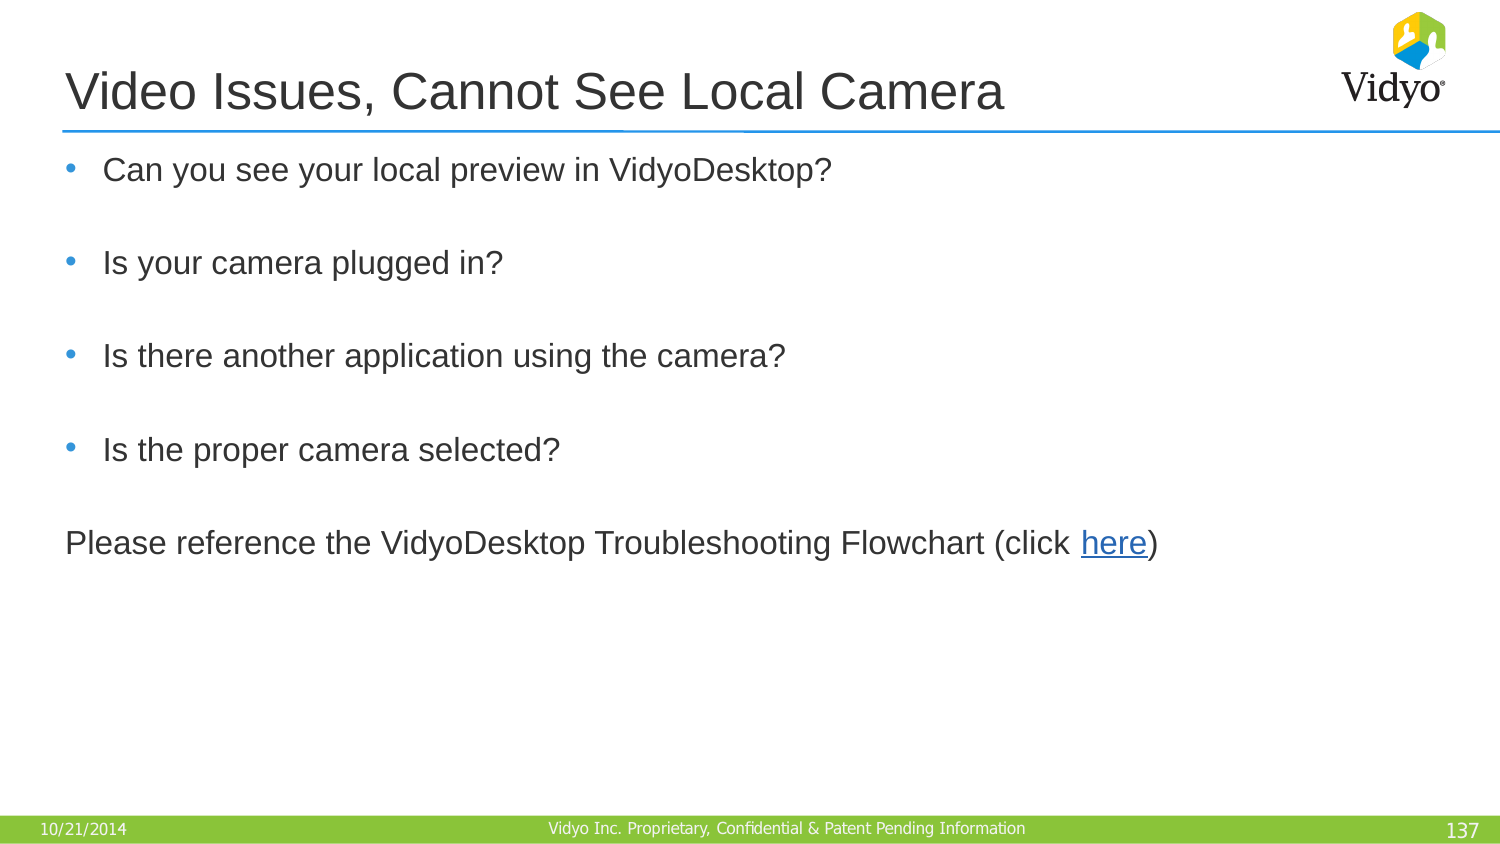

# Video Issues, Cannot See Local Camera
Can you see your local preview in VidyoDesktop?

Is your camera plugged in?

Is there another application using the camera?

Is the proper camera selected?

Please reference the VidyoDesktop Troubleshooting Flowchart (click here)